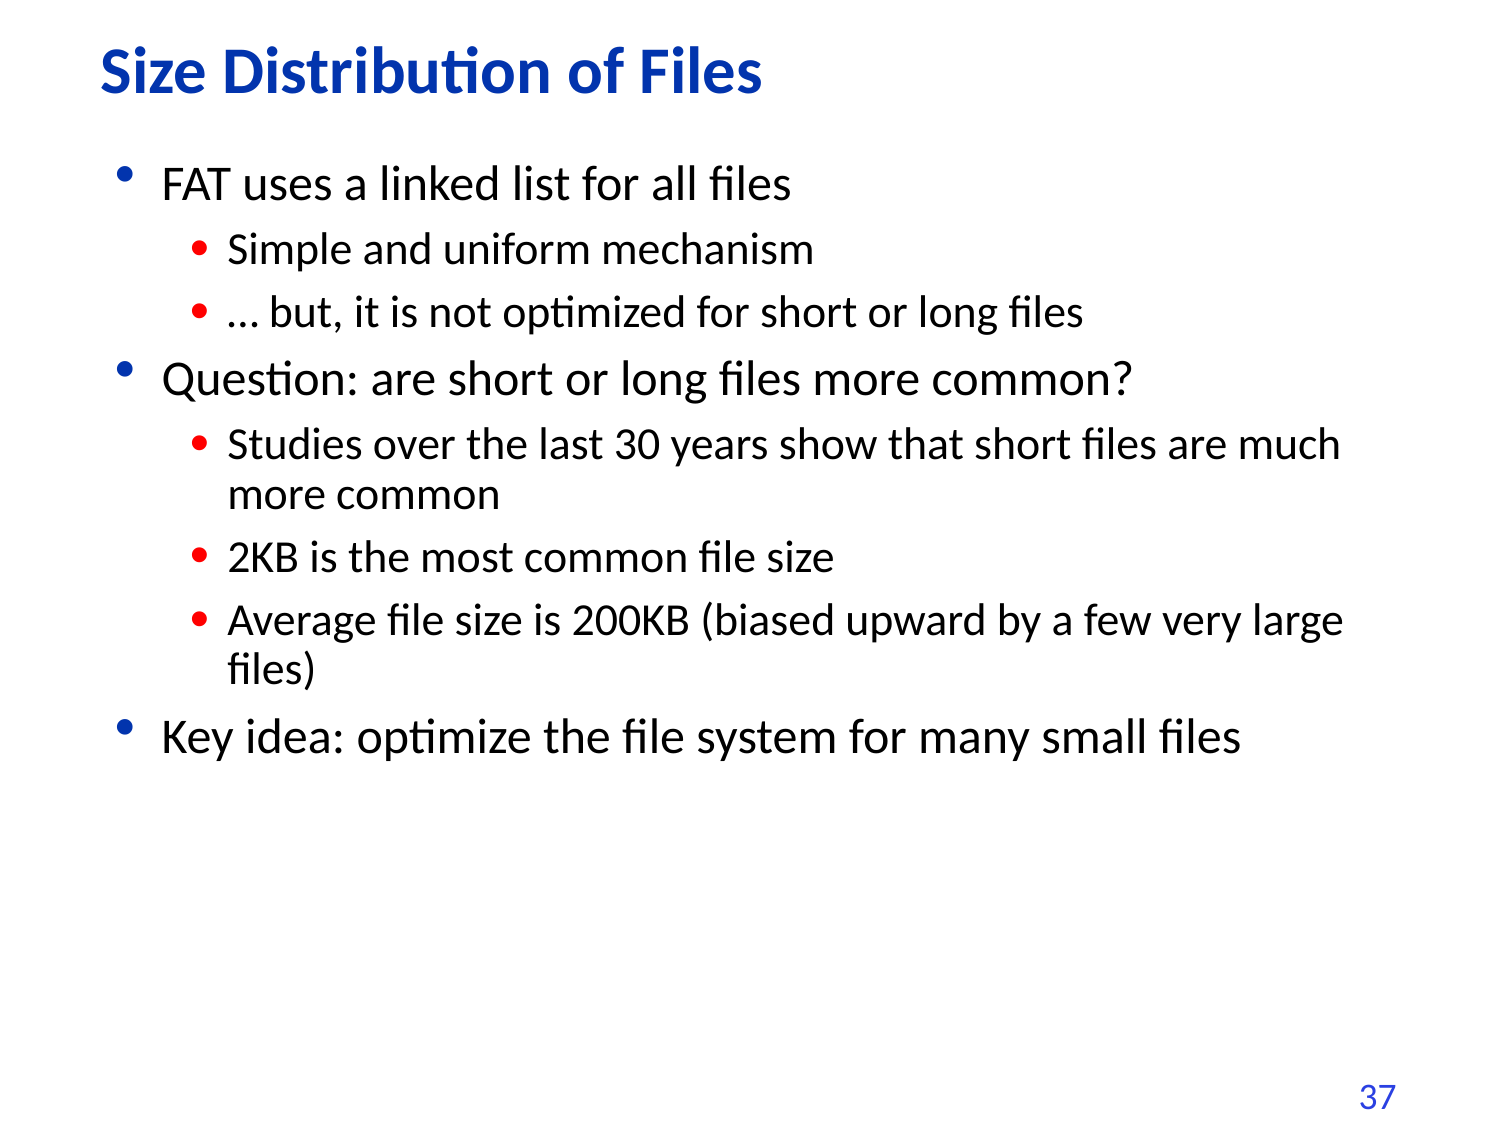

# Size Distribution of Files
FAT uses a linked list for all files
Simple and uniform mechanism
… but, it is not optimized for short or long files
Question: are short or long files more common?
Studies over the last 30 years show that short files are much more common
2KB is the most common file size
Average file size is 200KB (biased upward by a few very large files)
Key idea: optimize the file system for many small files